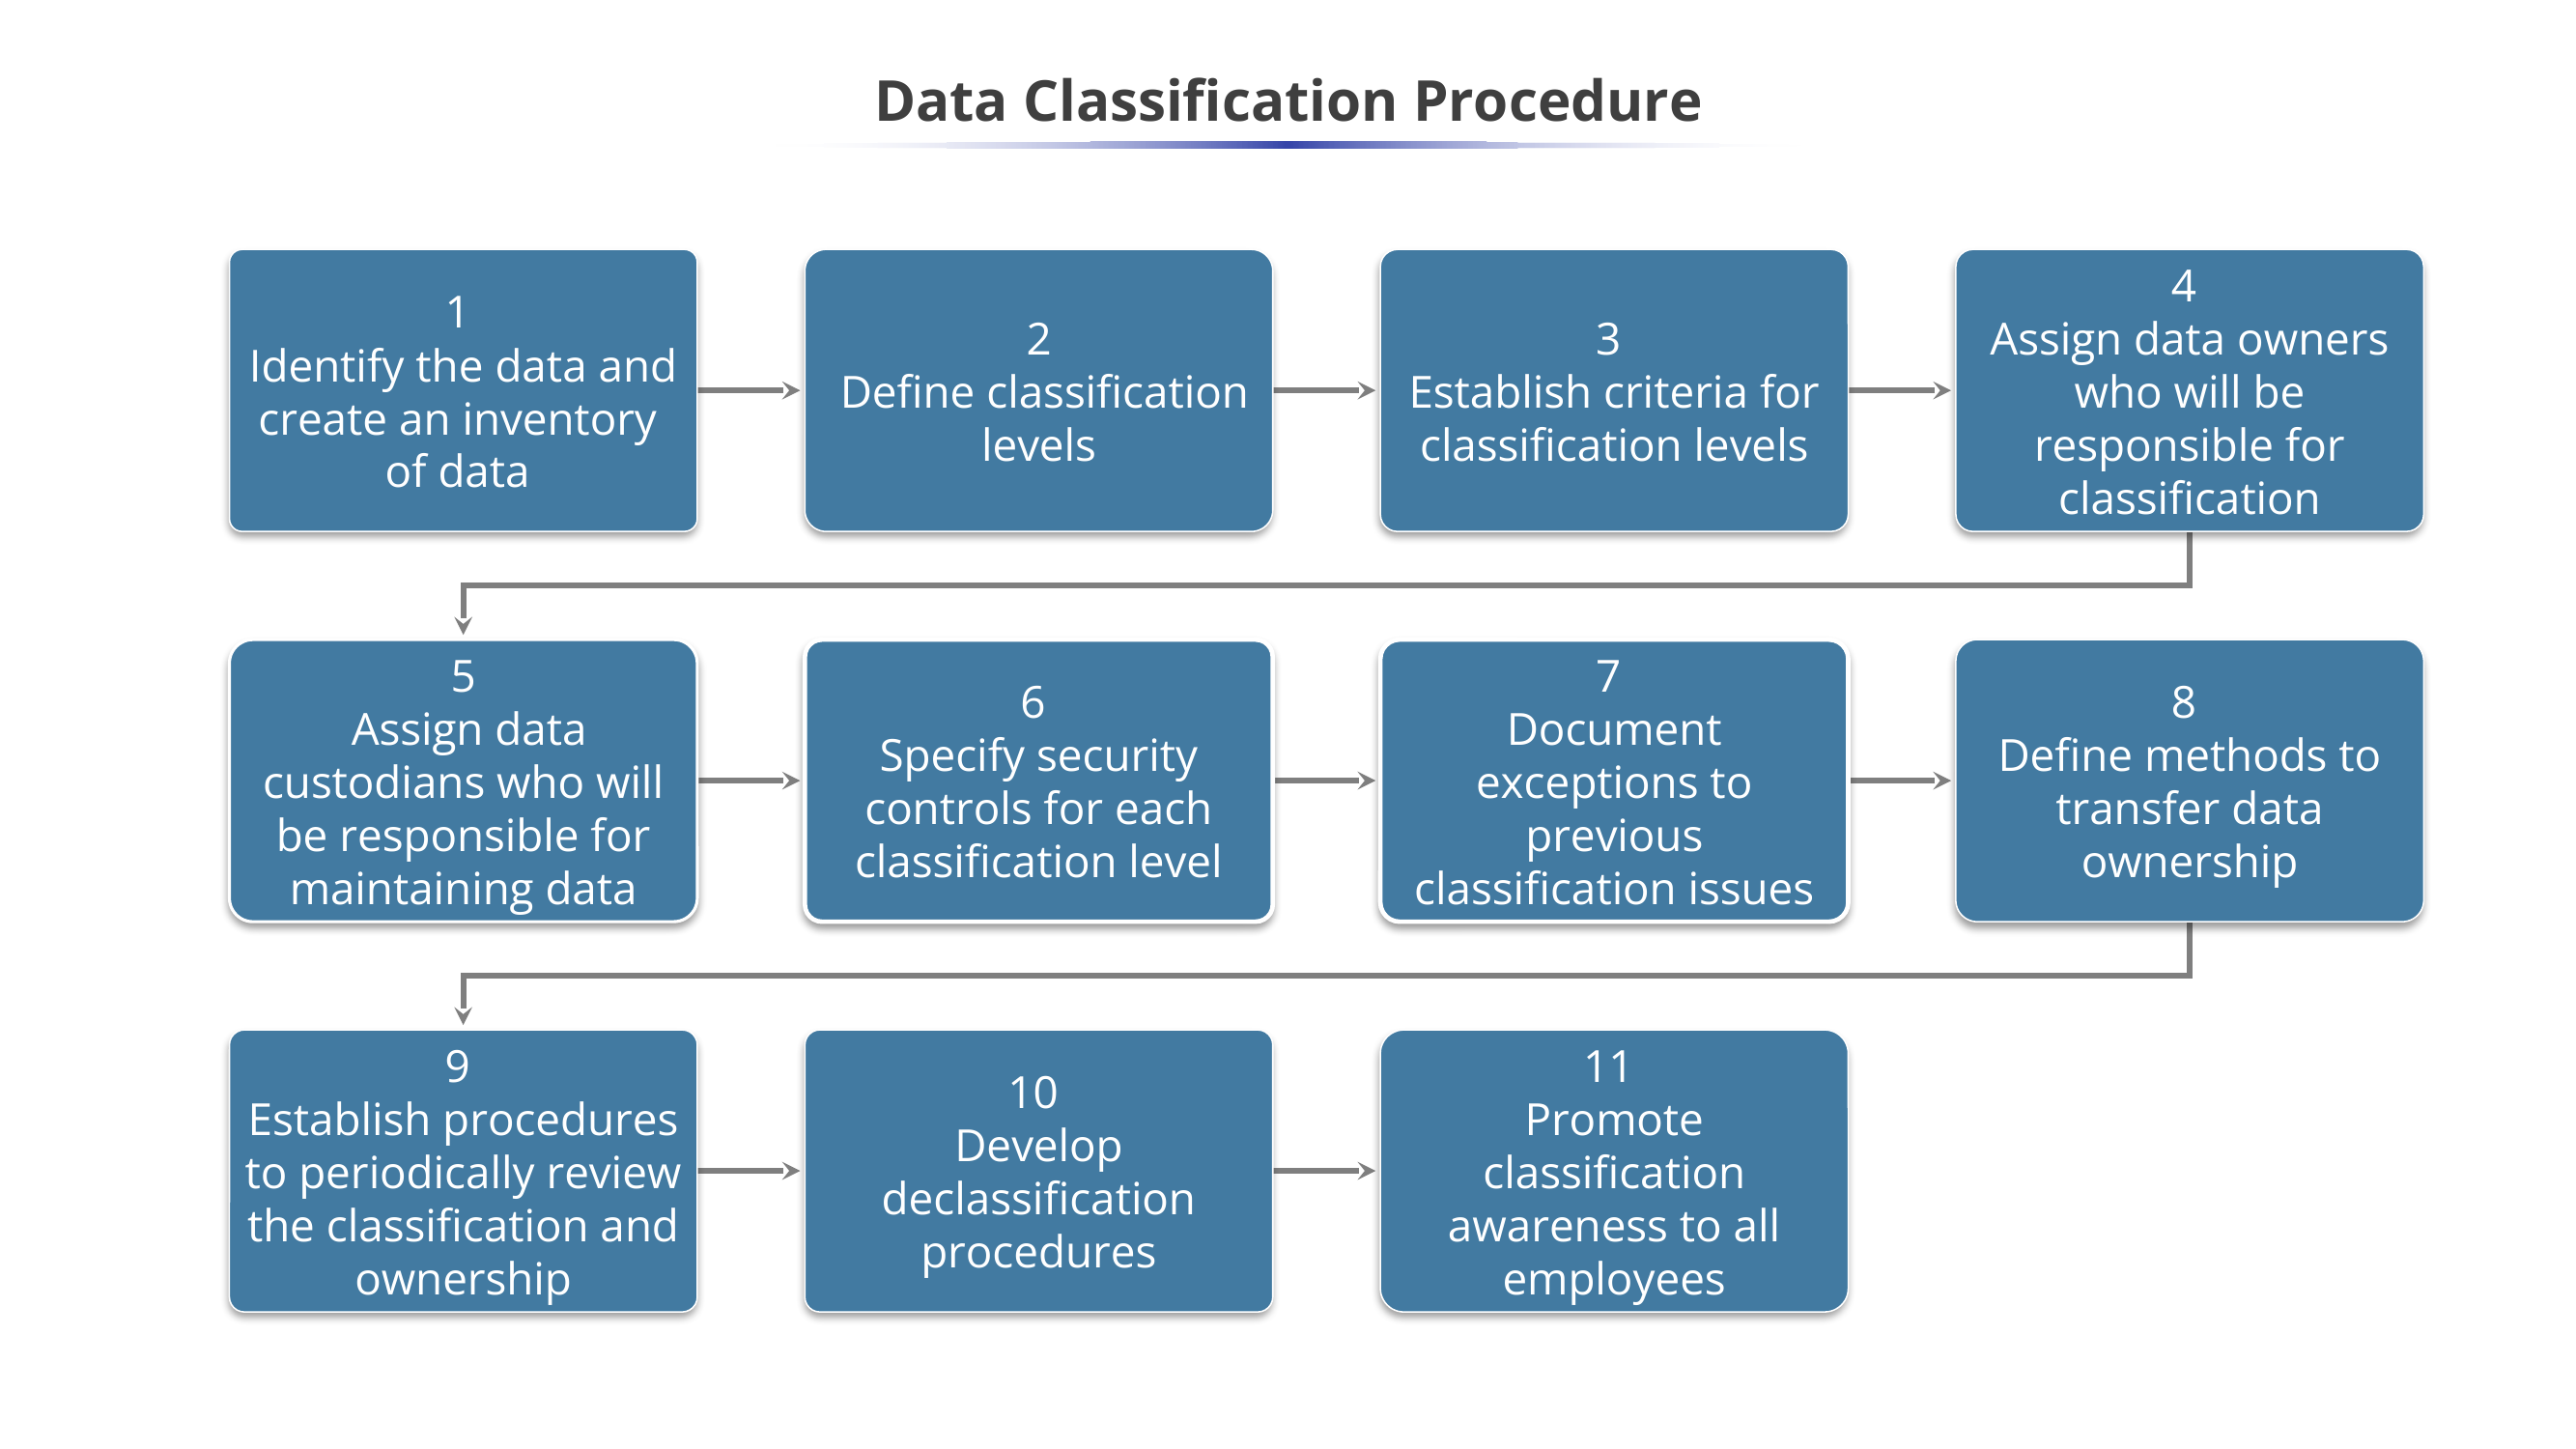

# Data Classification Procedure

1
Identify the data and create an inventory  of data
2
 Define classification levels
3
Establish criteria for classification levels
4
Assign data owners who will be responsible for classification

5
 Assign data custodians who will be responsible for maintaining data
6
Specify security controls for each classification level
7
Document exceptions to previous classification issues
8
Define methods to transfer data ownership

9
Establish procedures to periodically review the classification and ownership
10
Develop declassification procedures
11
Promote classification awareness to all employees